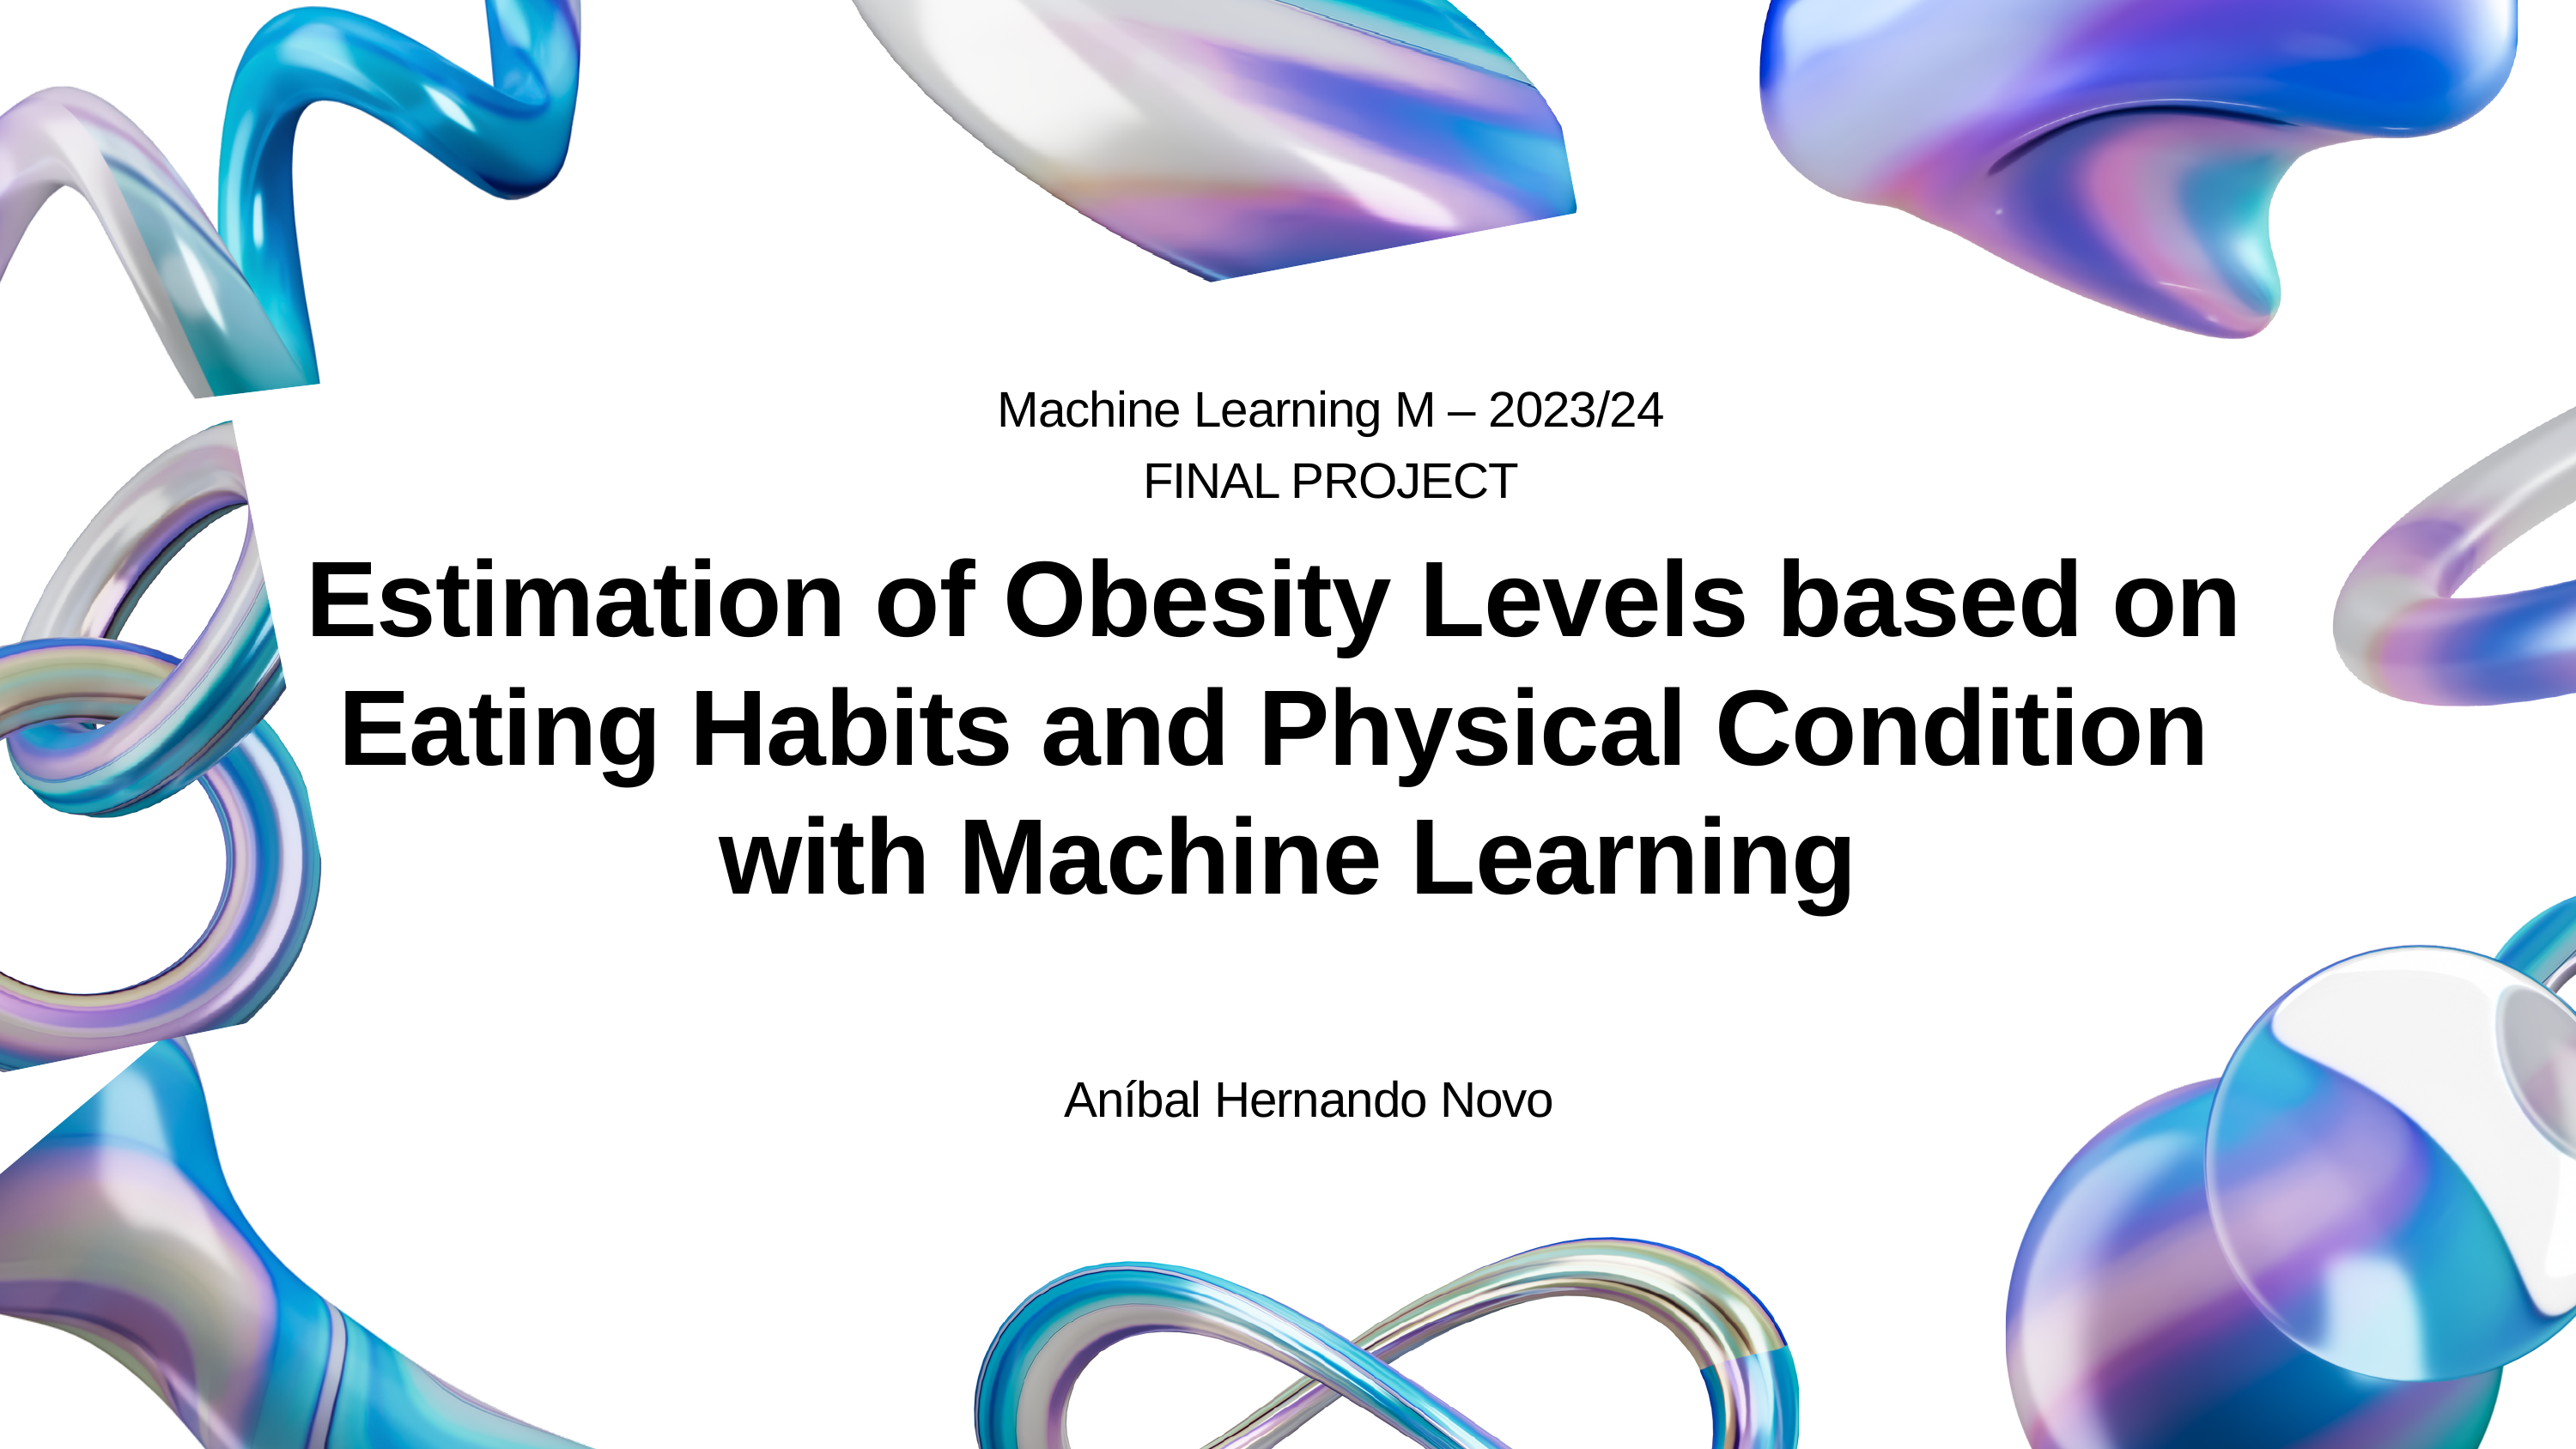

Machine Learning M – 2023/24
FINAL PROJECT

Estimation of Obesity Levels based on
Eating Habits and Physical Condition
with Machine Learning

Aníbal Hernando Novo